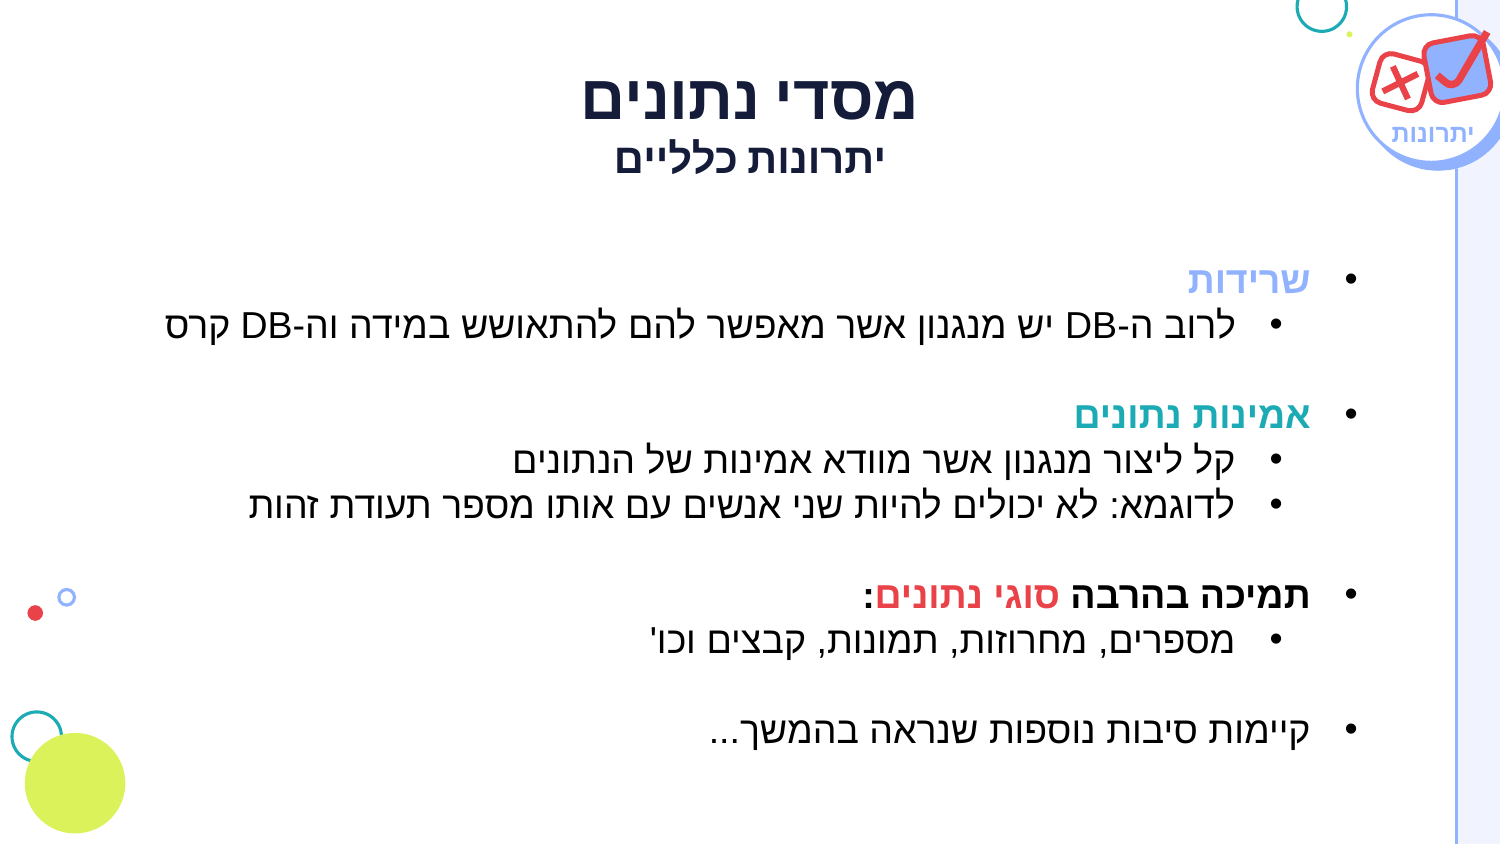

# מסדי נתונים יתרונות כלליים
יתרונות
שרידות
לרוב ה-DB יש מנגנון אשר מאפשר להם להתאושש במידה וה-DB קרס
אמינות נתונים
קל ליצור מנגנון אשר מוודא אמינות של הנתונים
לדוגמא: לא יכולים להיות שני אנשים עם אותו מספר תעודת זהות
תמיכה בהרבה סוגי נתונים:
מספרים, מחרוזות, תמונות, קבצים וכו'
קיימות סיבות נוספות שנראה בהמשך...